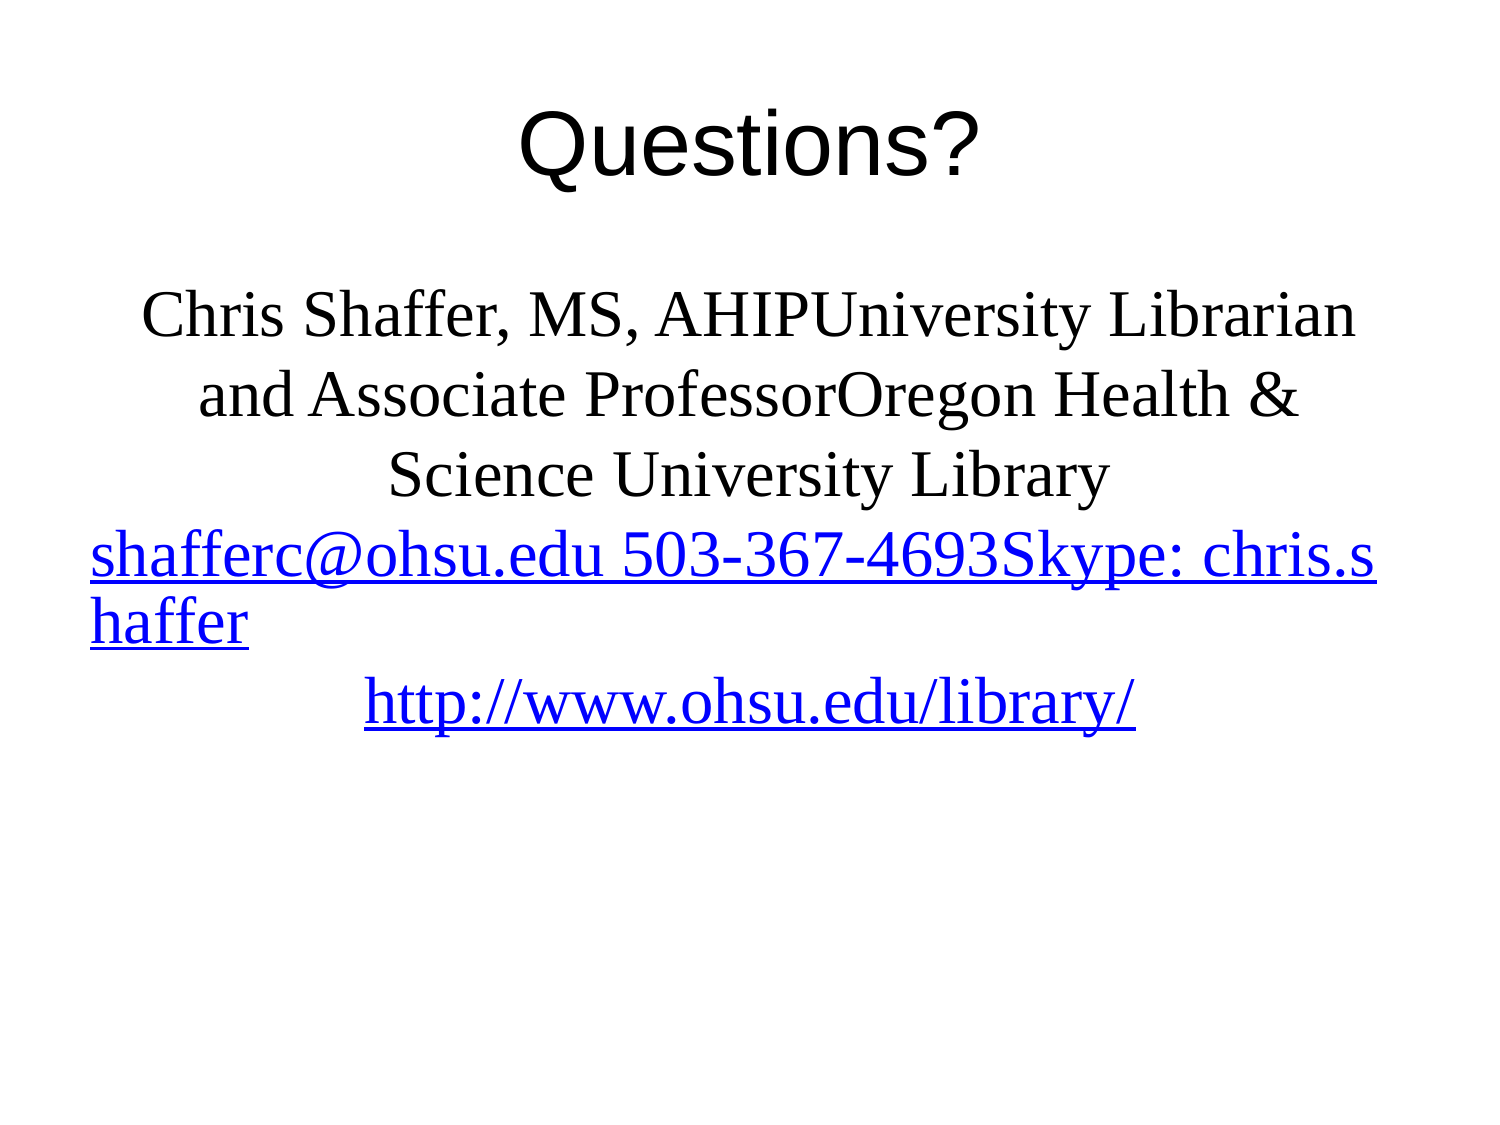

# Questions?
Chris Shaffer, MS, AHIP University Librarian and Associate Professor Oregon Health & Science University Library shafferc@ohsu.edu 503-367-4693 Skype: chris.shaffer http://www.ohsu.edu/library/